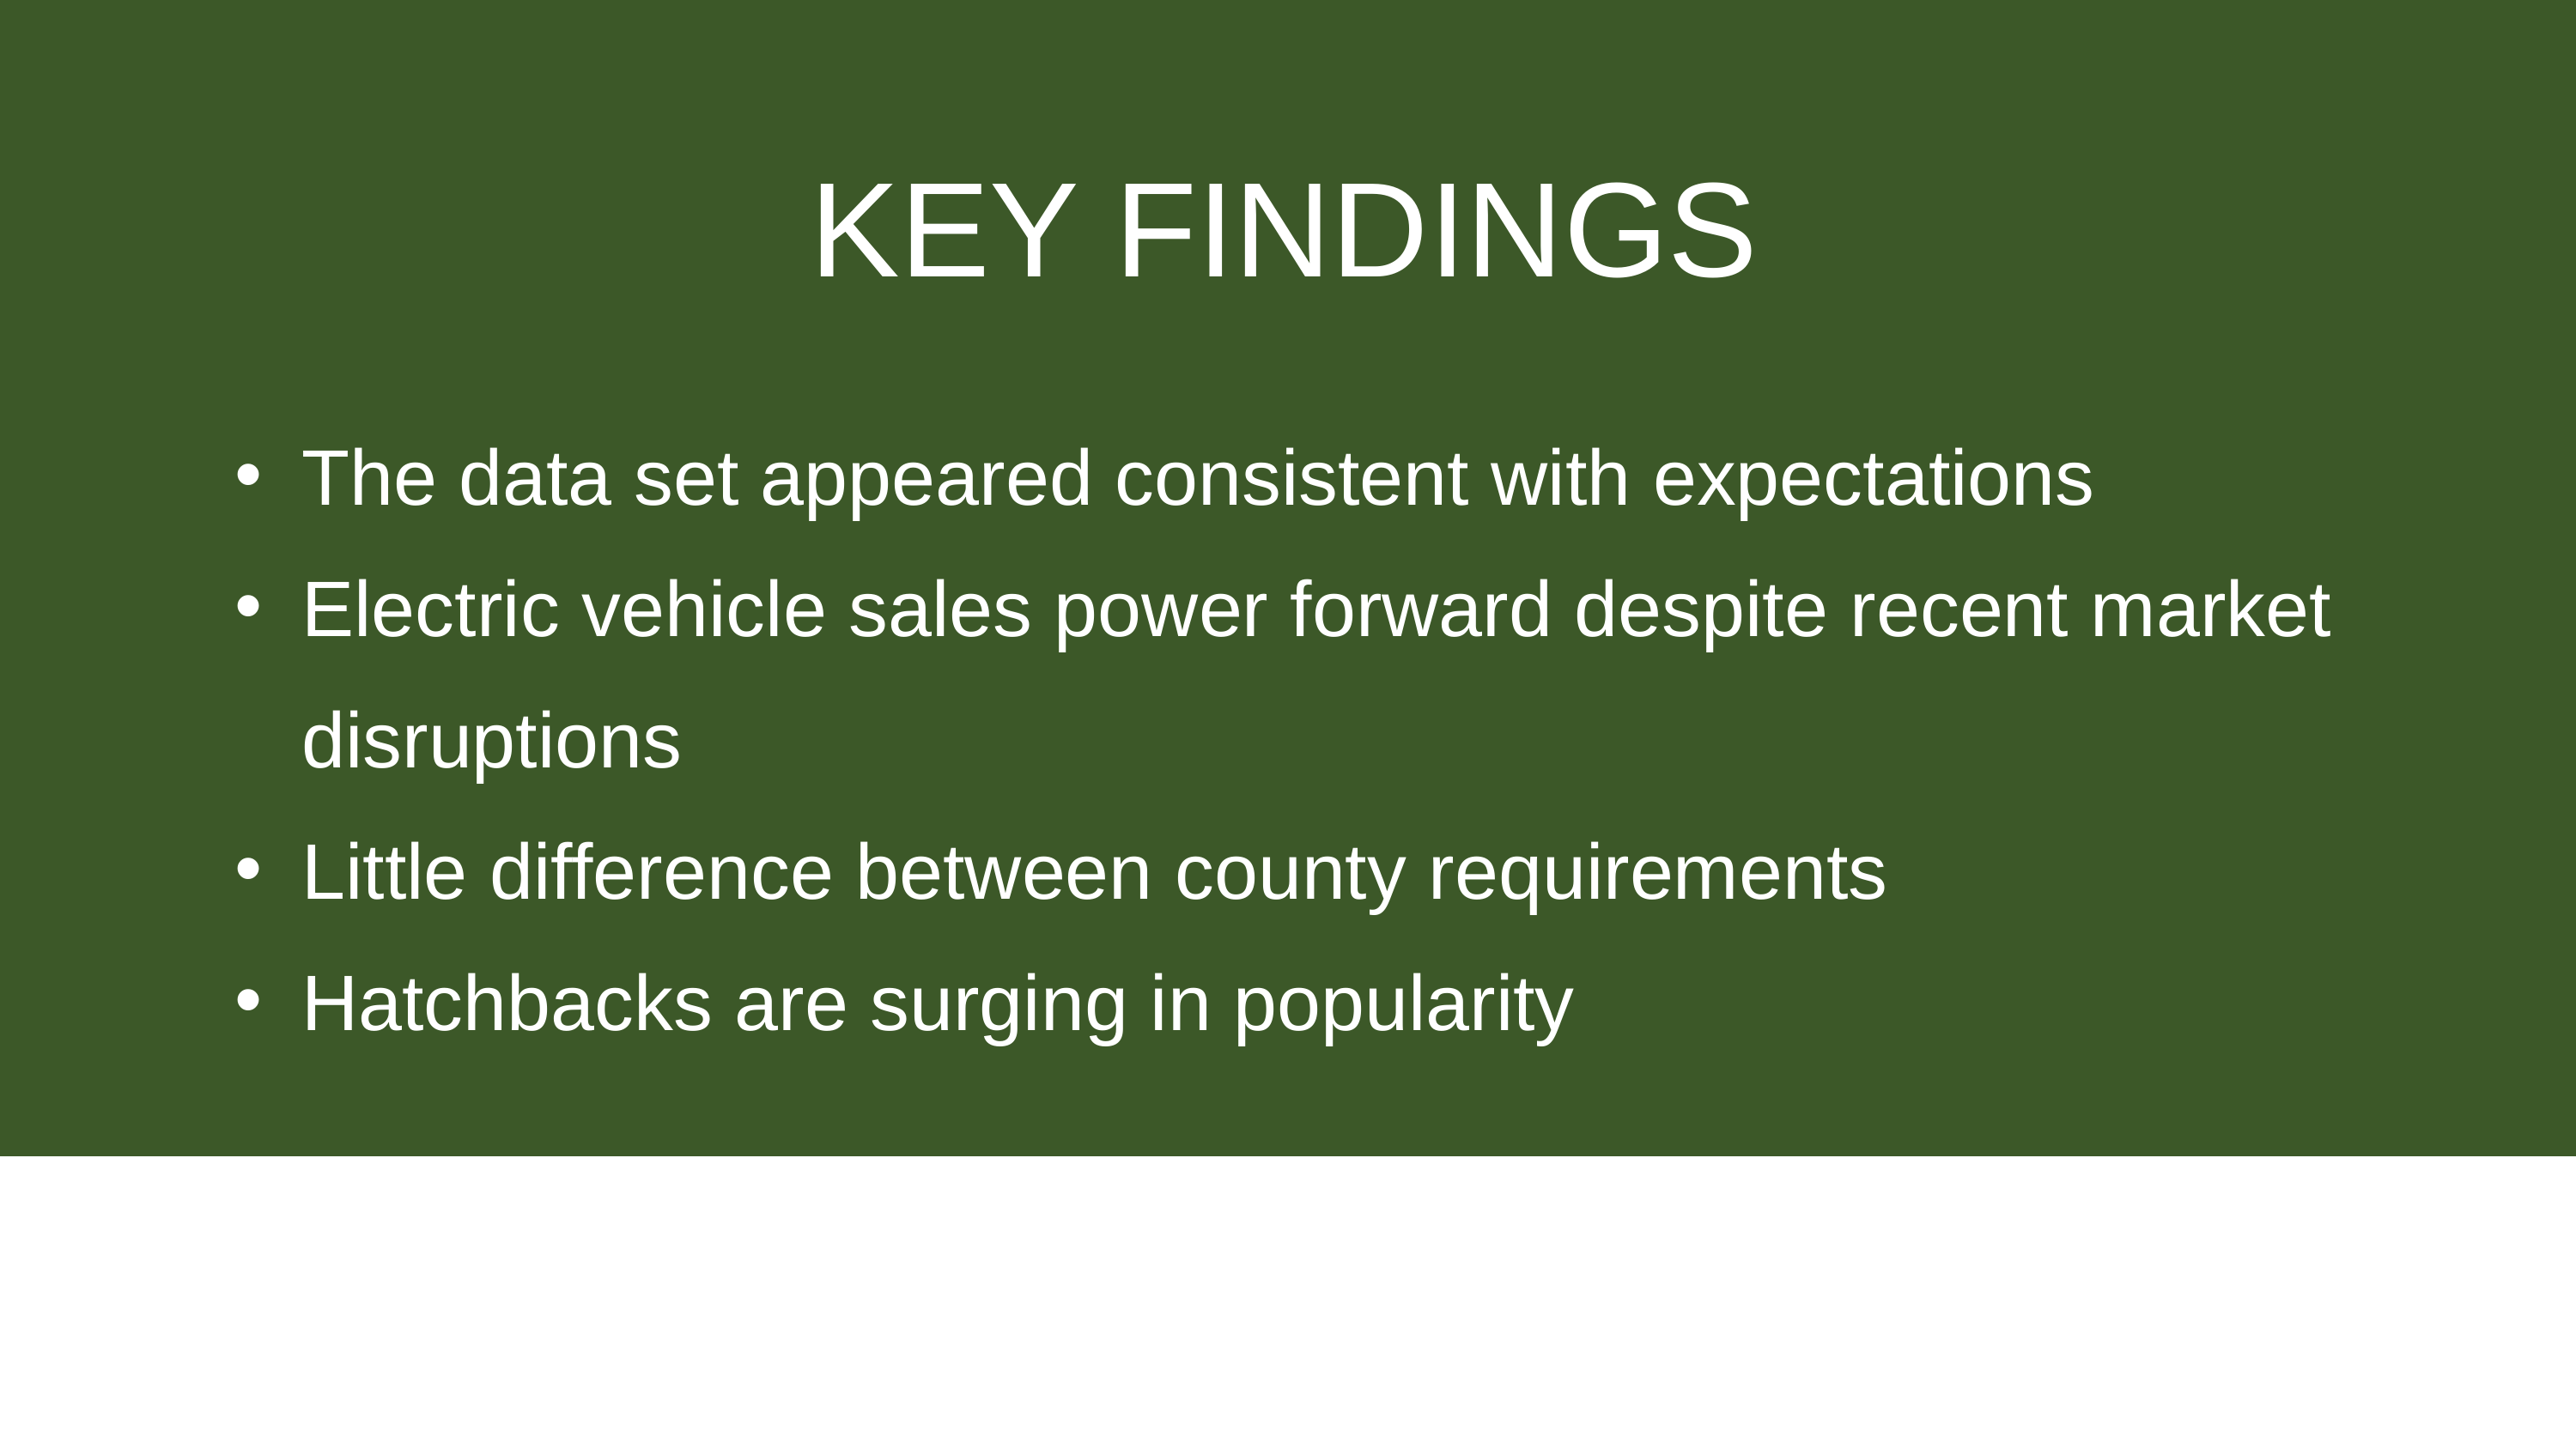

KEY FINDINGS
The data set appeared consistent with expectations
Electric vehicle sales power forward despite recent market disruptions
Little difference between county requirements
Hatchbacks are surging in popularity